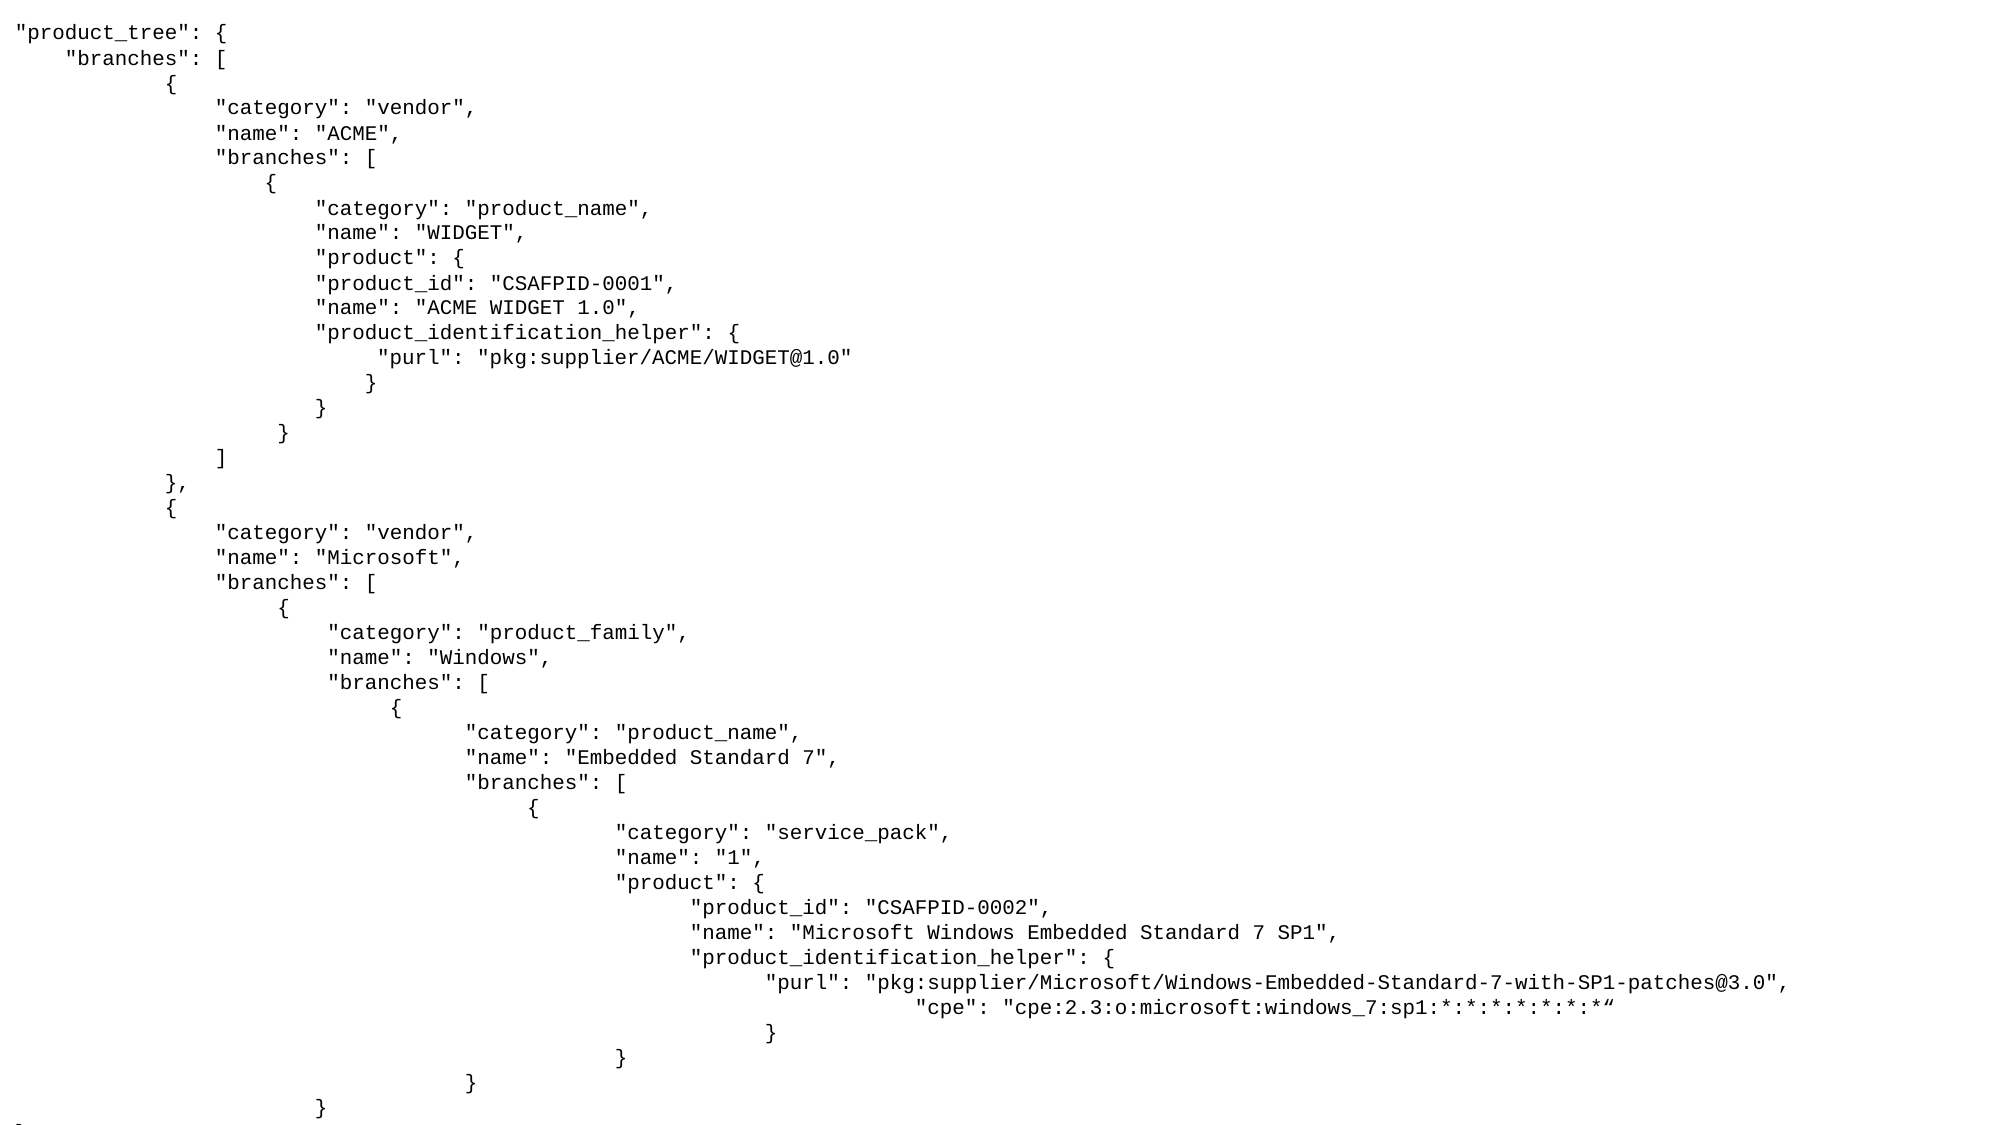

"product_tree": {
    "branches": [
	{
	    "category": "vendor",
	    "name": "ACME",
	    "branches": [
	        {
		"category": "product_name",
		"name": "WIDGET",
		"product": {
		"product_id": "CSAFPID-0001",
		"name": "ACME WIDGET 1.0",
		"product_identification_helper": {
		     "purl": "pkg:supplier/ACME/WIDGET@1.0"
		    }
		}
	         }
	    ]
	},
	{
	    "category": "vendor",
	    "name": "Microsoft",
	    "branches": [
	         {
	             "category": "product_family",
		 "name": "Windows",
		 "branches": [
		      {
			"category": "product_name",
			"name": "Embedded Standard 7",
			"branches": [
			     {
				"category": "service_pack",
				"name": "1",
				"product": {
			                  "product_id": "CSAFPID-0002",
			                  "name": "Microsoft Windows Embedded Standard 7 SP1",
				      "product_identification_helper": {
					"purl": "pkg:supplier/Microsoft/Windows-Embedded-Standard-7-with-SP1-patches@3.0",                        					"cpe": "cpe:2.3:o:microsoft:windows_7:sp1:*:*:*:*:*:*:*“
					}
				}
			}
		}
}